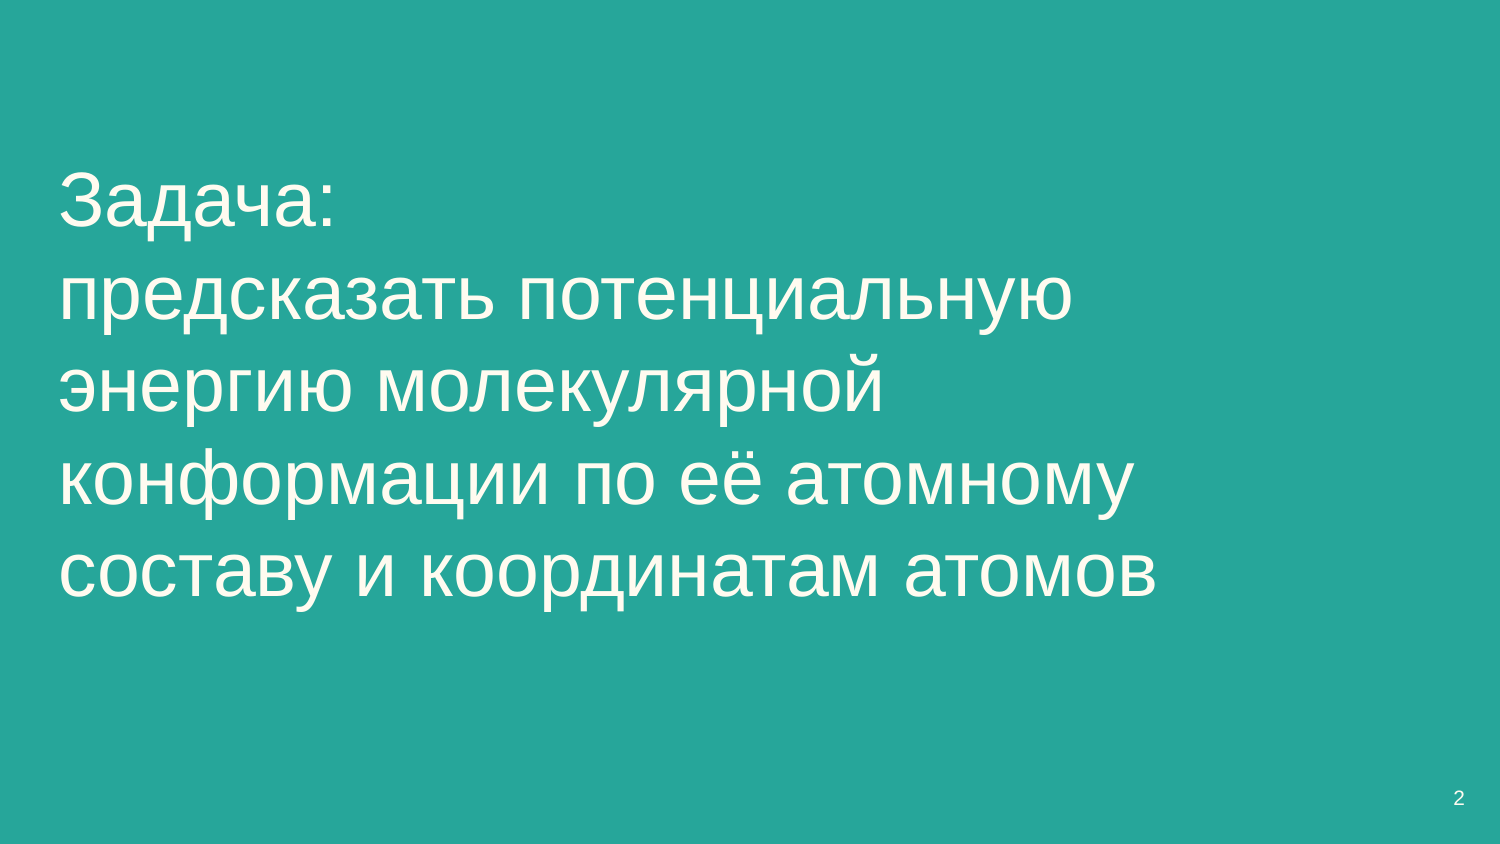

# Задача:
предсказать потенциальную энергию молекулярной  конформации по её атомному составу и координатам атомов
2